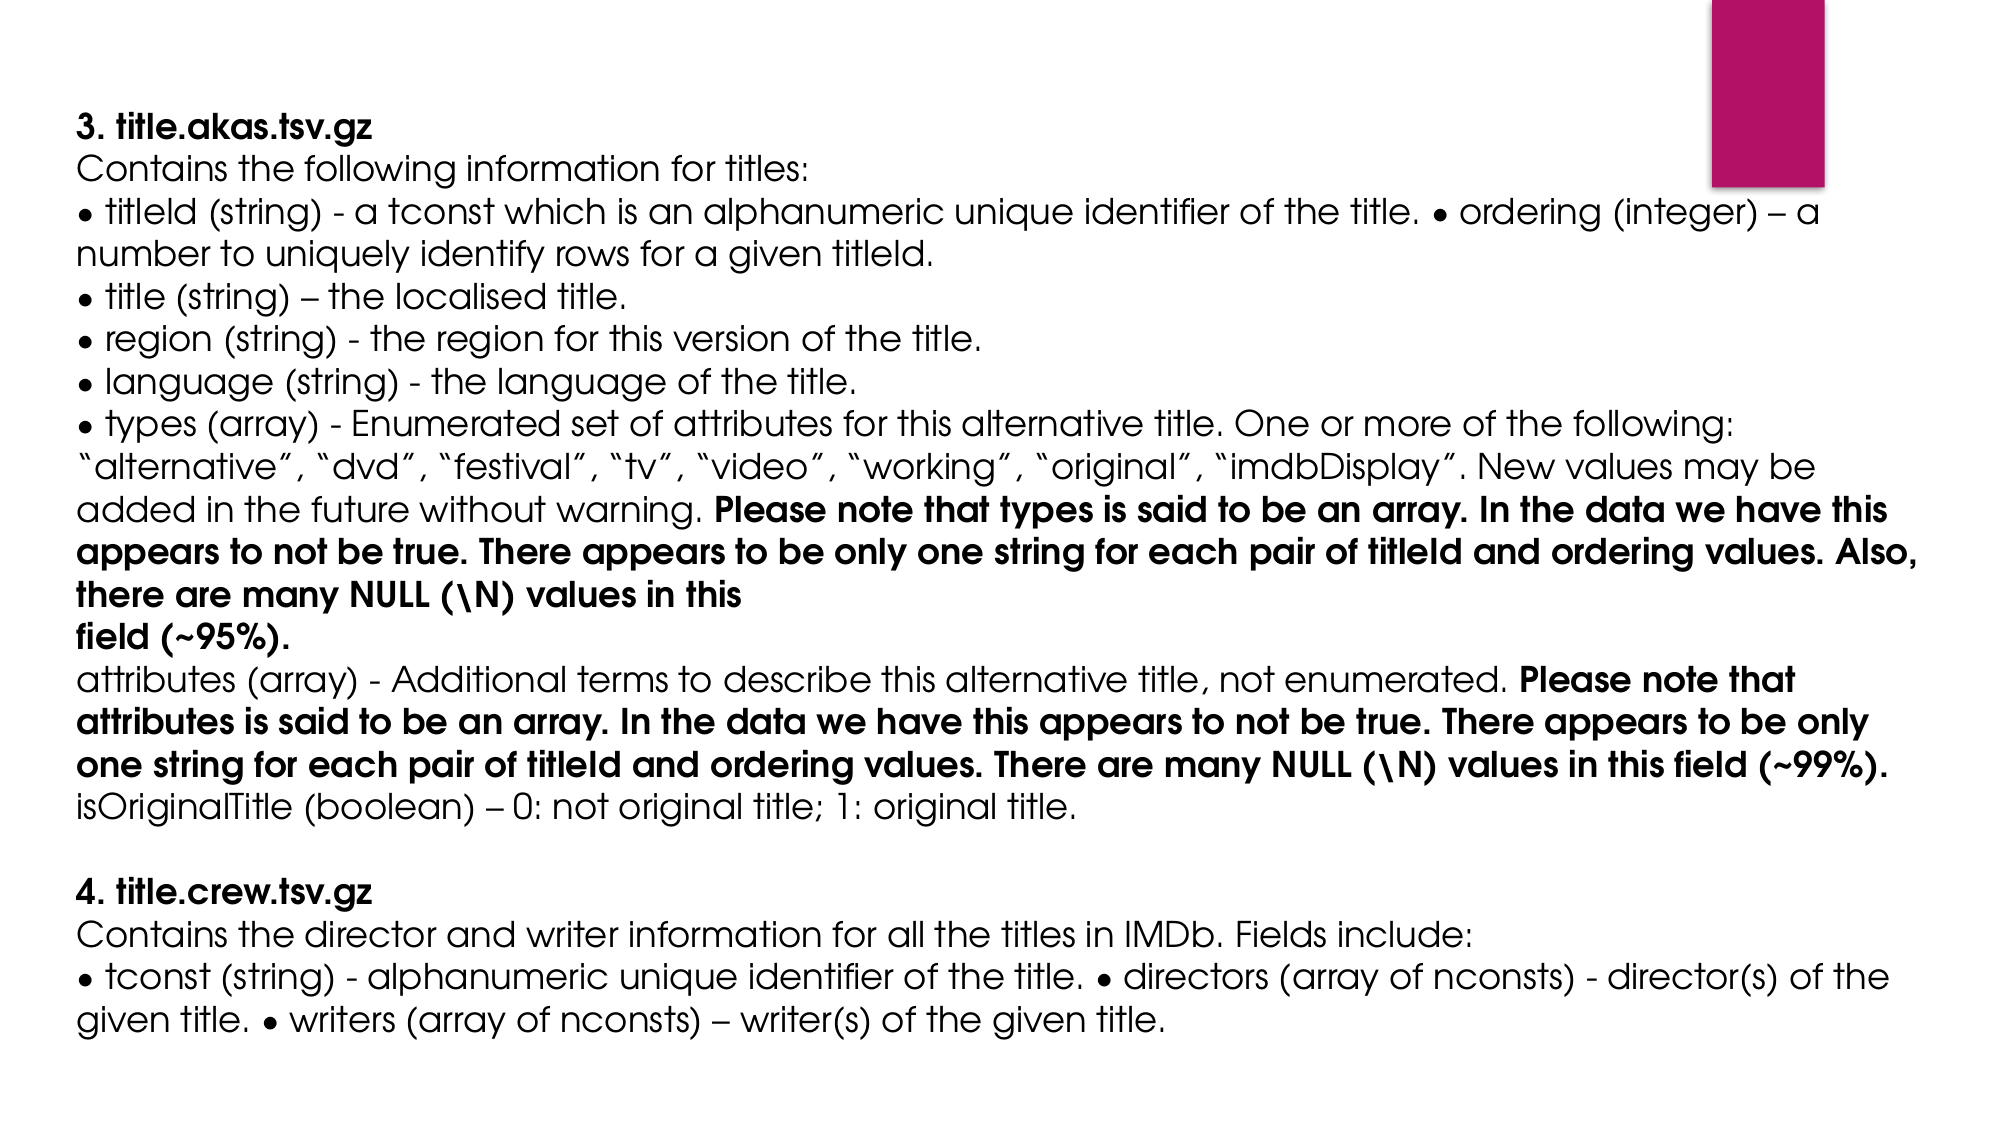

3. title.akas.tsv.gz
Contains the following information for titles:
• titleId (string) - a tconst which is an alphanumeric unique identifier of the title. • ordering (integer) – a number to uniquely identify rows for a given titleId.
• title (string) – the localised title.
• region (string) - the region for this version of the title.
• language (string) - the language of the title.
• types (array) - Enumerated set of attributes for this alternative title. One or more of the following: “alternative”, “dvd”, “festival”, “tv”, “video”, “working”, “original”, “imdbDisplay”. New values may be added in the future without warning. Please note that types is said to be an array. In the data we have this appears to not be true. There appears to be only one string for each pair of titleId and ordering values. Also, there are many NULL (\N) values in this
field (~95%).
attributes (array) - Additional terms to describe this alternative title, not enumerated. Please note that attributes is said to be an array. In the data we have this appears to not be true. There appears to be only one string for each pair of titleId and ordering values. There are many NULL (\N) values in this field (~99%).
isOriginalTitle (boolean) – 0: not original title; 1: original title.

4. title.crew.tsv.gz
Contains the director and writer information for all the titles in IMDb. Fields include:
• tconst (string) - alphanumeric unique identifier of the title. • directors (array of nconsts) - director(s) of the given title. • writers (array of nconsts) – writer(s) of the given title.